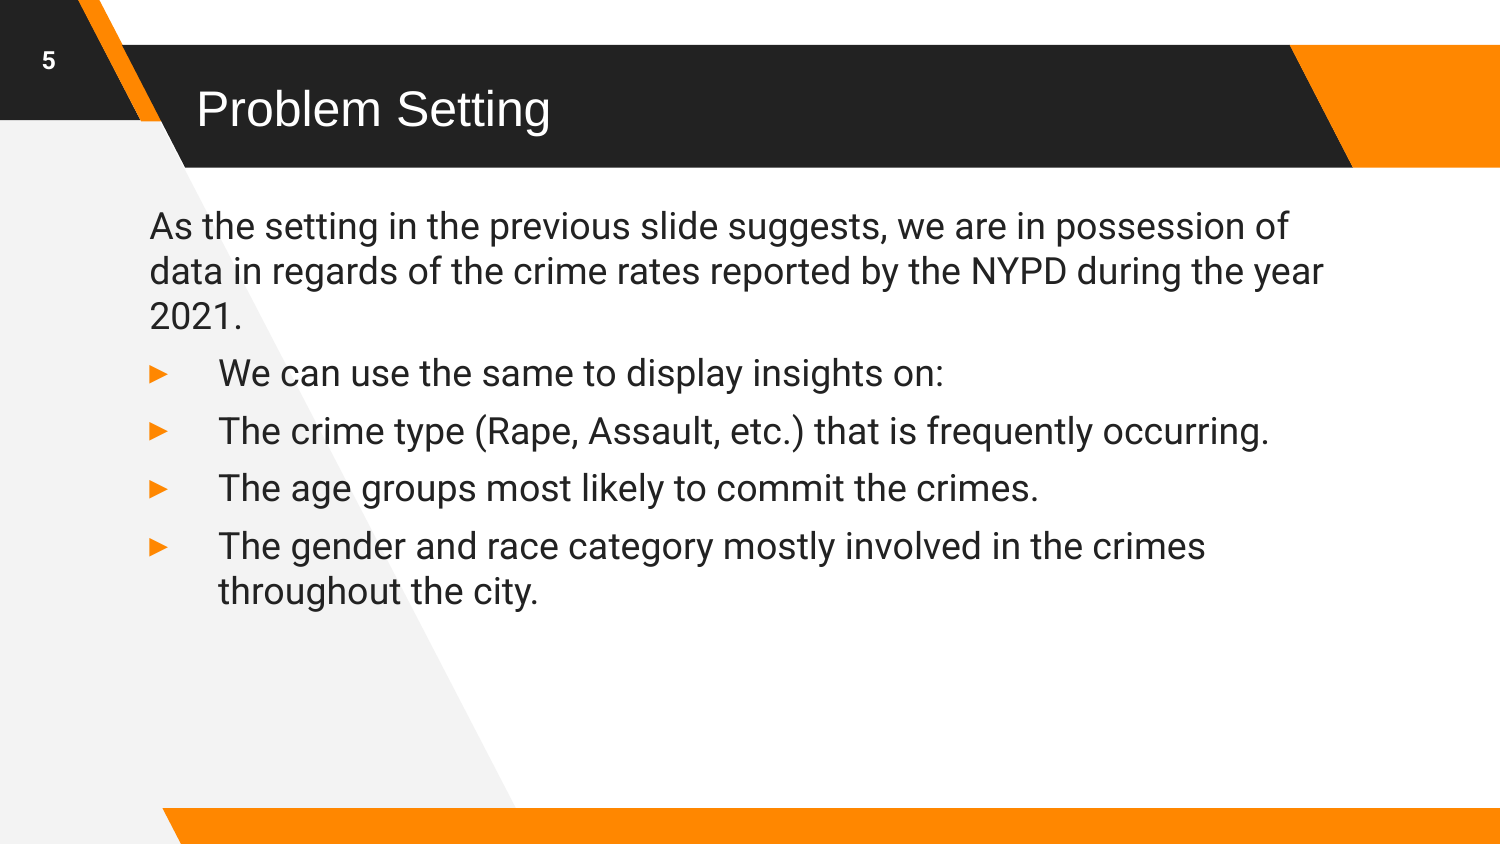

5
# Problem Setting
As the setting in the previous slide suggests, we are in possession of data in regards of the crime rates reported by the NYPD during the year 2021.
We can use the same to display insights on:
The crime type (Rape, Assault, etc.) that is frequently occurring.
The age groups most likely to commit the crimes.
The gender and race category mostly involved in the crimes throughout the city.